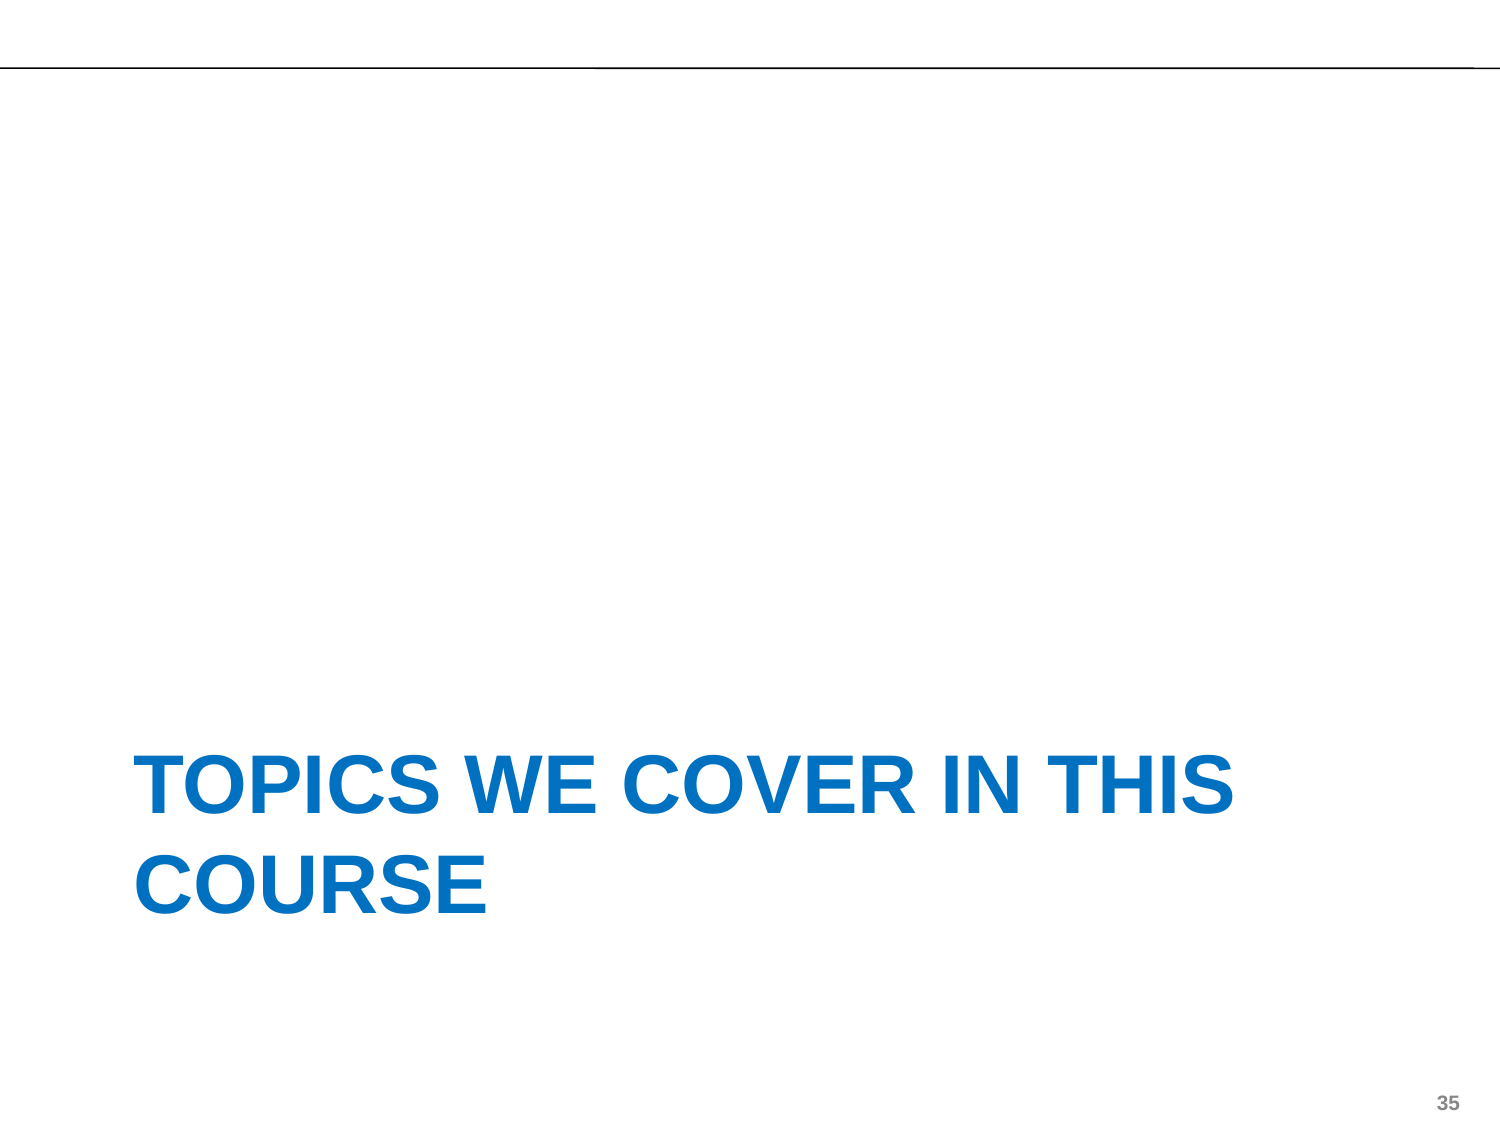

# Topics we cover in this course